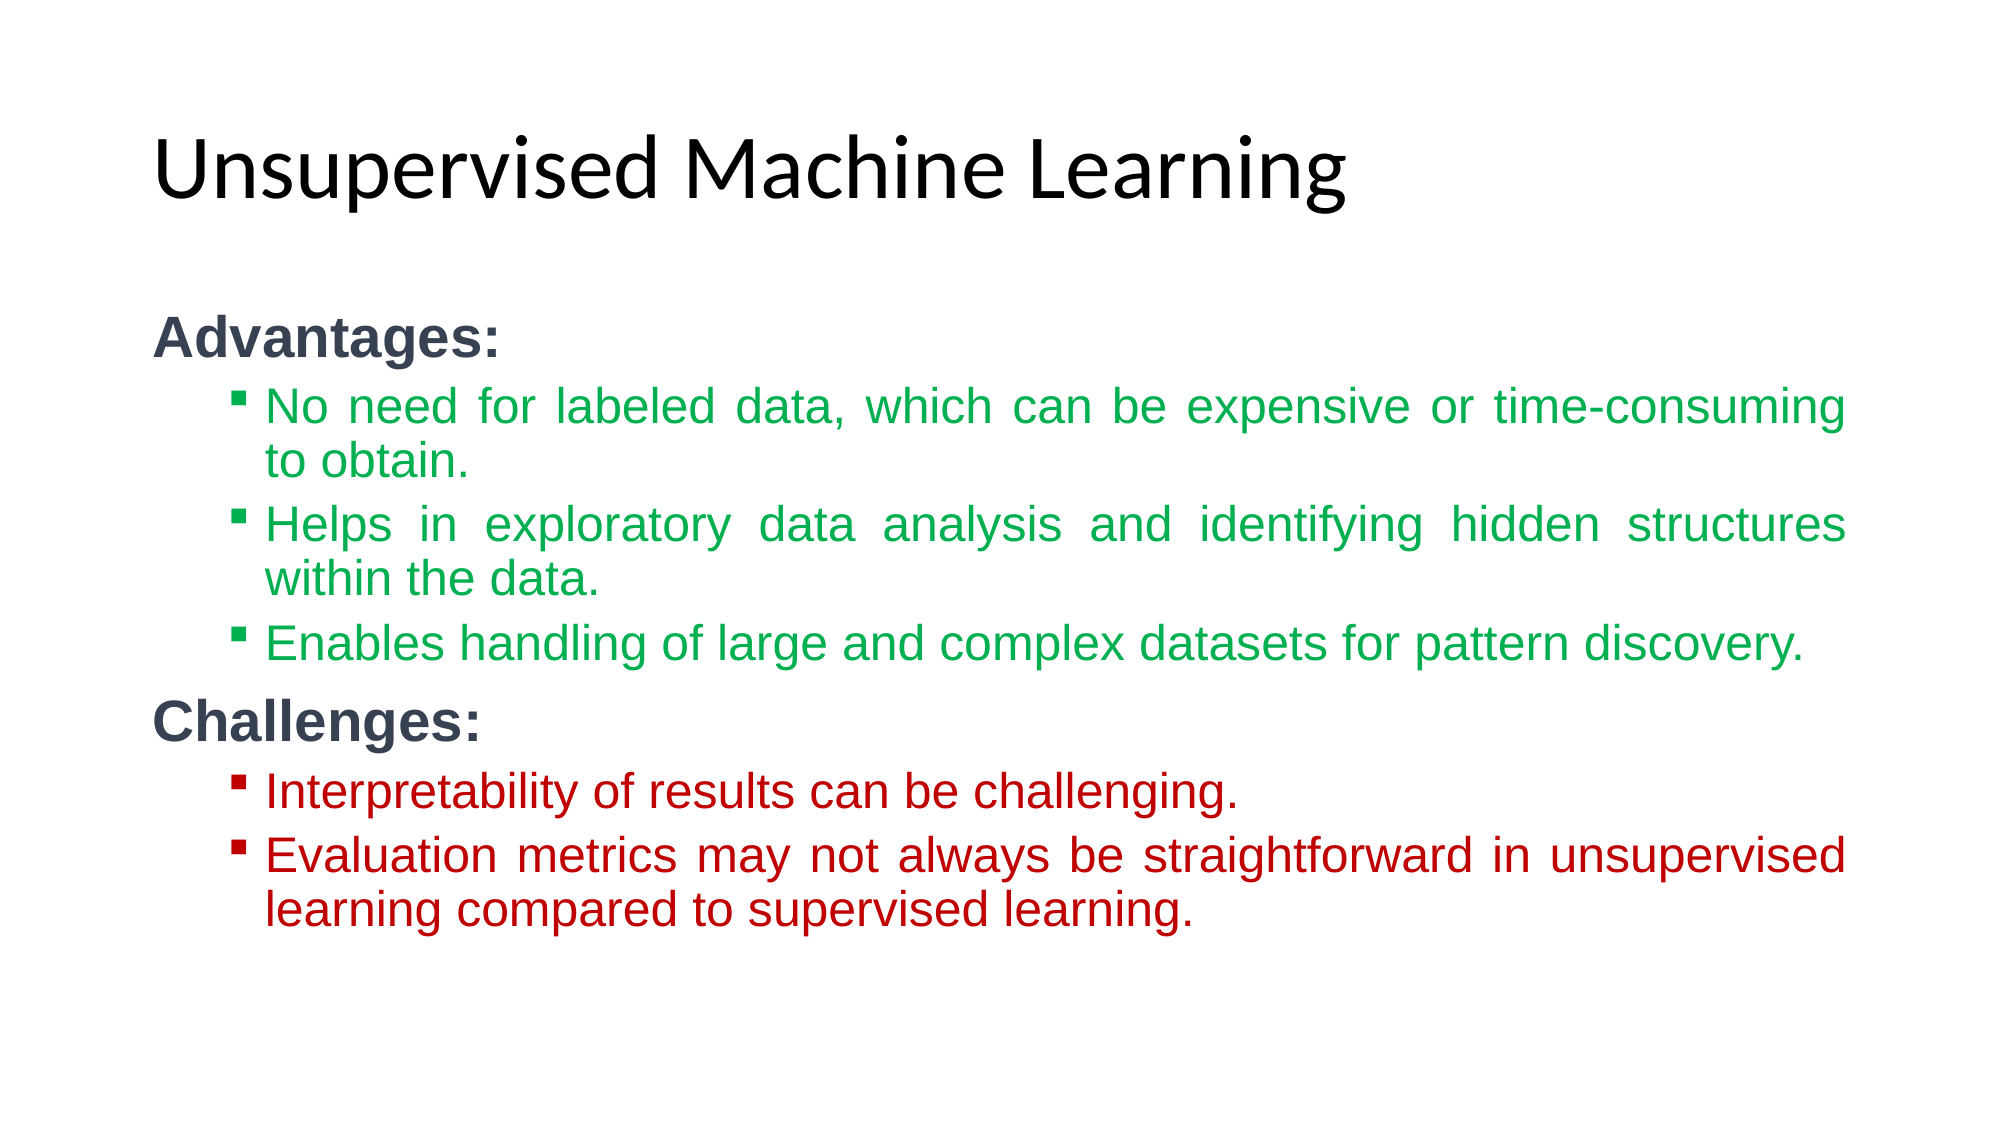

# Unsupervised Machine Learning
Advantages:
No need for labeled data, which can be expensive or time-consuming to obtain.
Helps in exploratory data analysis and identifying hidden structures within the data.
Enables handling of large and complex datasets for pattern discovery.
Challenges:
Interpretability of results can be challenging.
Evaluation metrics may not always be straightforward in unsupervised learning compared to supervised learning.